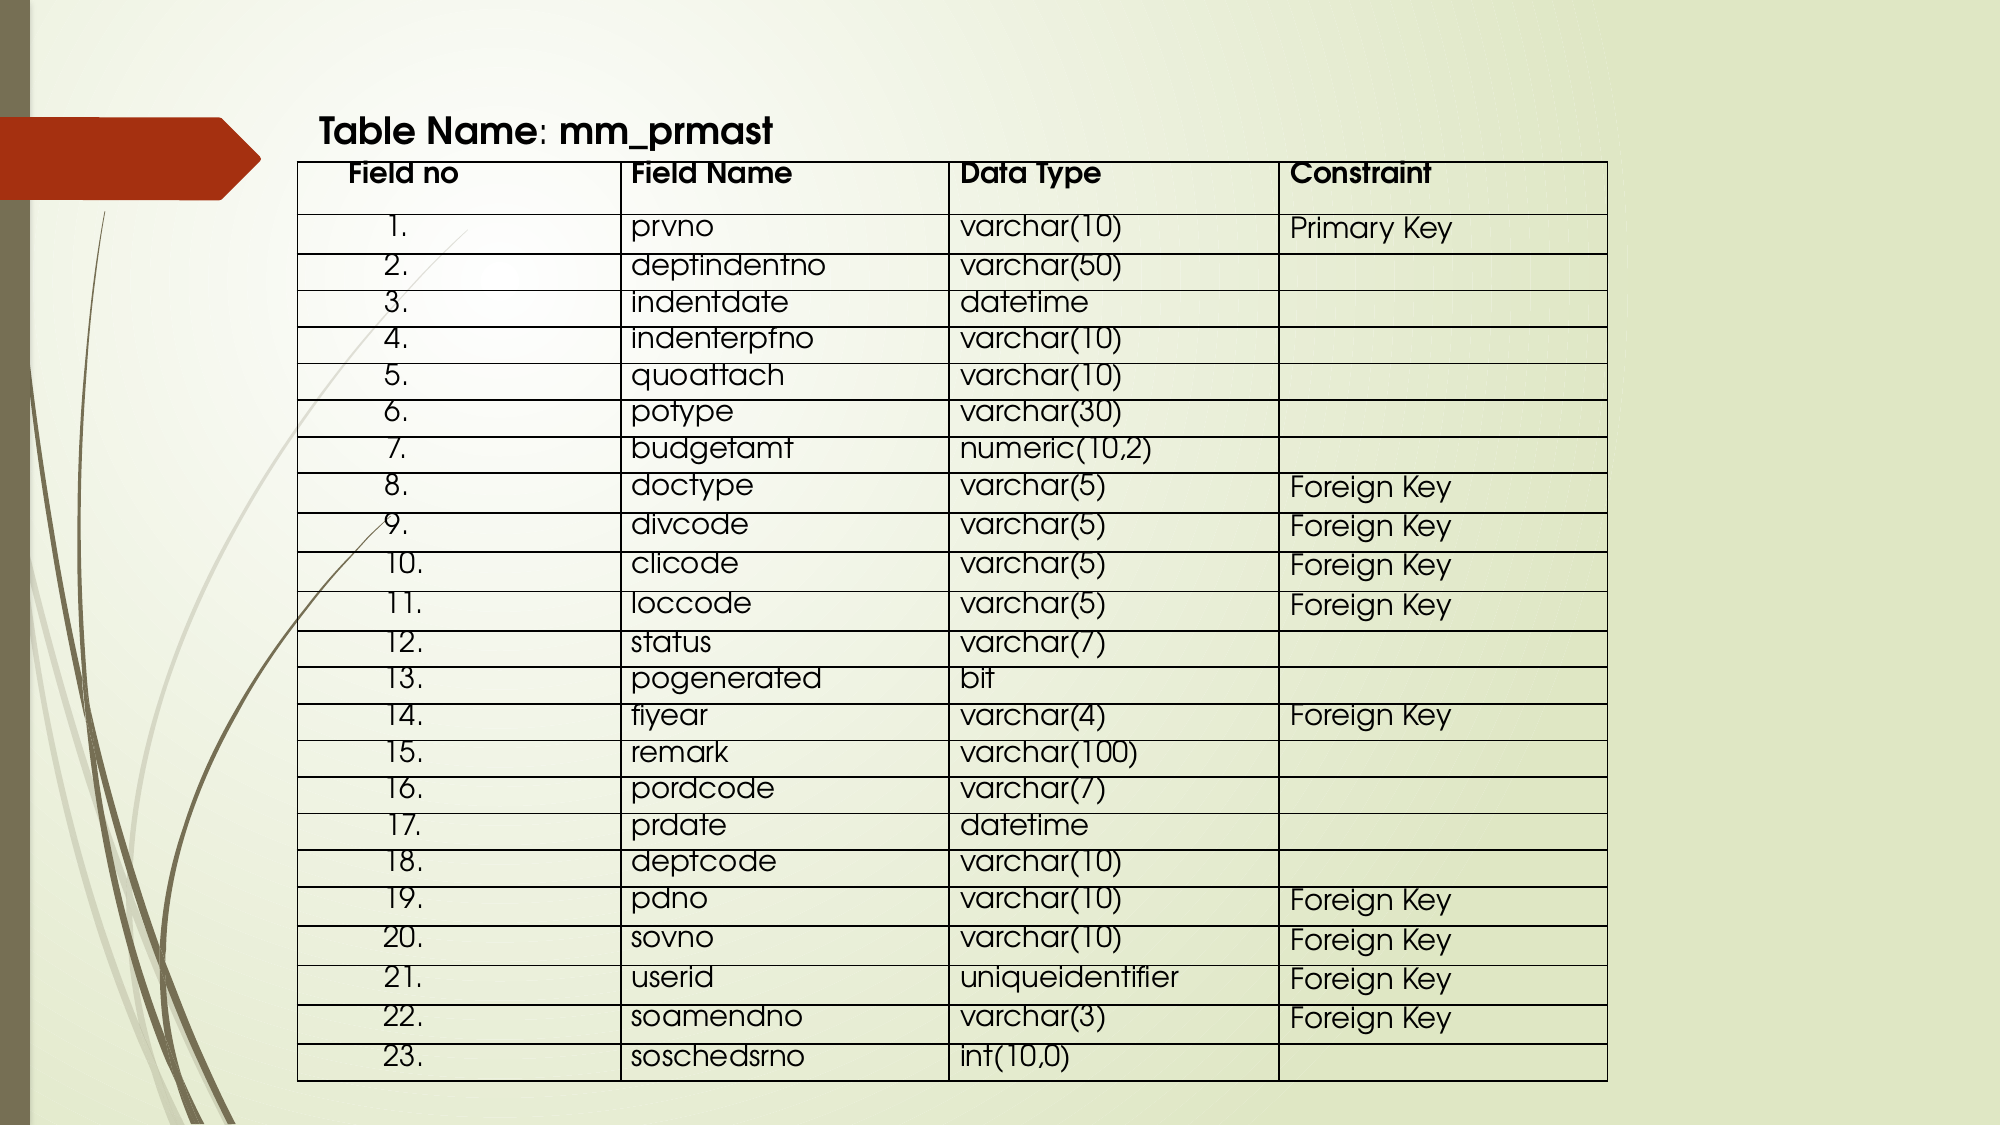

Table Name: mm_prmast
| Field no | Field Name | Data Type | Constraint |
| --- | --- | --- | --- |
| 1. | prvno | varchar(10) | Primary Key |
| 2. | deptindentno | varchar(50) |  |
| 3. | indentdate | datetime |  |
| 4. | indenterpfno | varchar(10) |  |
| 5. | quoattach | varchar(10) |  |
| 6. | potype | varchar(30) |  |
| 7. | budgetamt | numeric(10,2) |  |
| 8. | doctype | varchar(5) | Foreign Key |
| 9. | divcode | varchar(5) | Foreign Key |
| 10. | clicode | varchar(5) | Foreign Key |
| 11. | loccode | varchar(5) | Foreign Key |
| 12. | status | varchar(7) |  |
| 13. | pogenerated | bit |  |
| 14. | fiyear | varchar(4) | Foreign Key |
| 15. | remark | varchar(100) |  |
| 16. | pordcode | varchar(7) |  |
| 17. | prdate | datetime |  |
| 18. | deptcode | varchar(10) |  |
| 19. | pdno | varchar(10) | Foreign Key |
| 20. | sovno | varchar(10) | Foreign Key |
| 21. | userid | uniqueidentifier | Foreign Key |
| 22. | soamendno | varchar(3) | Foreign Key |
| 23. | soschedsrno | int(10,0) |  |